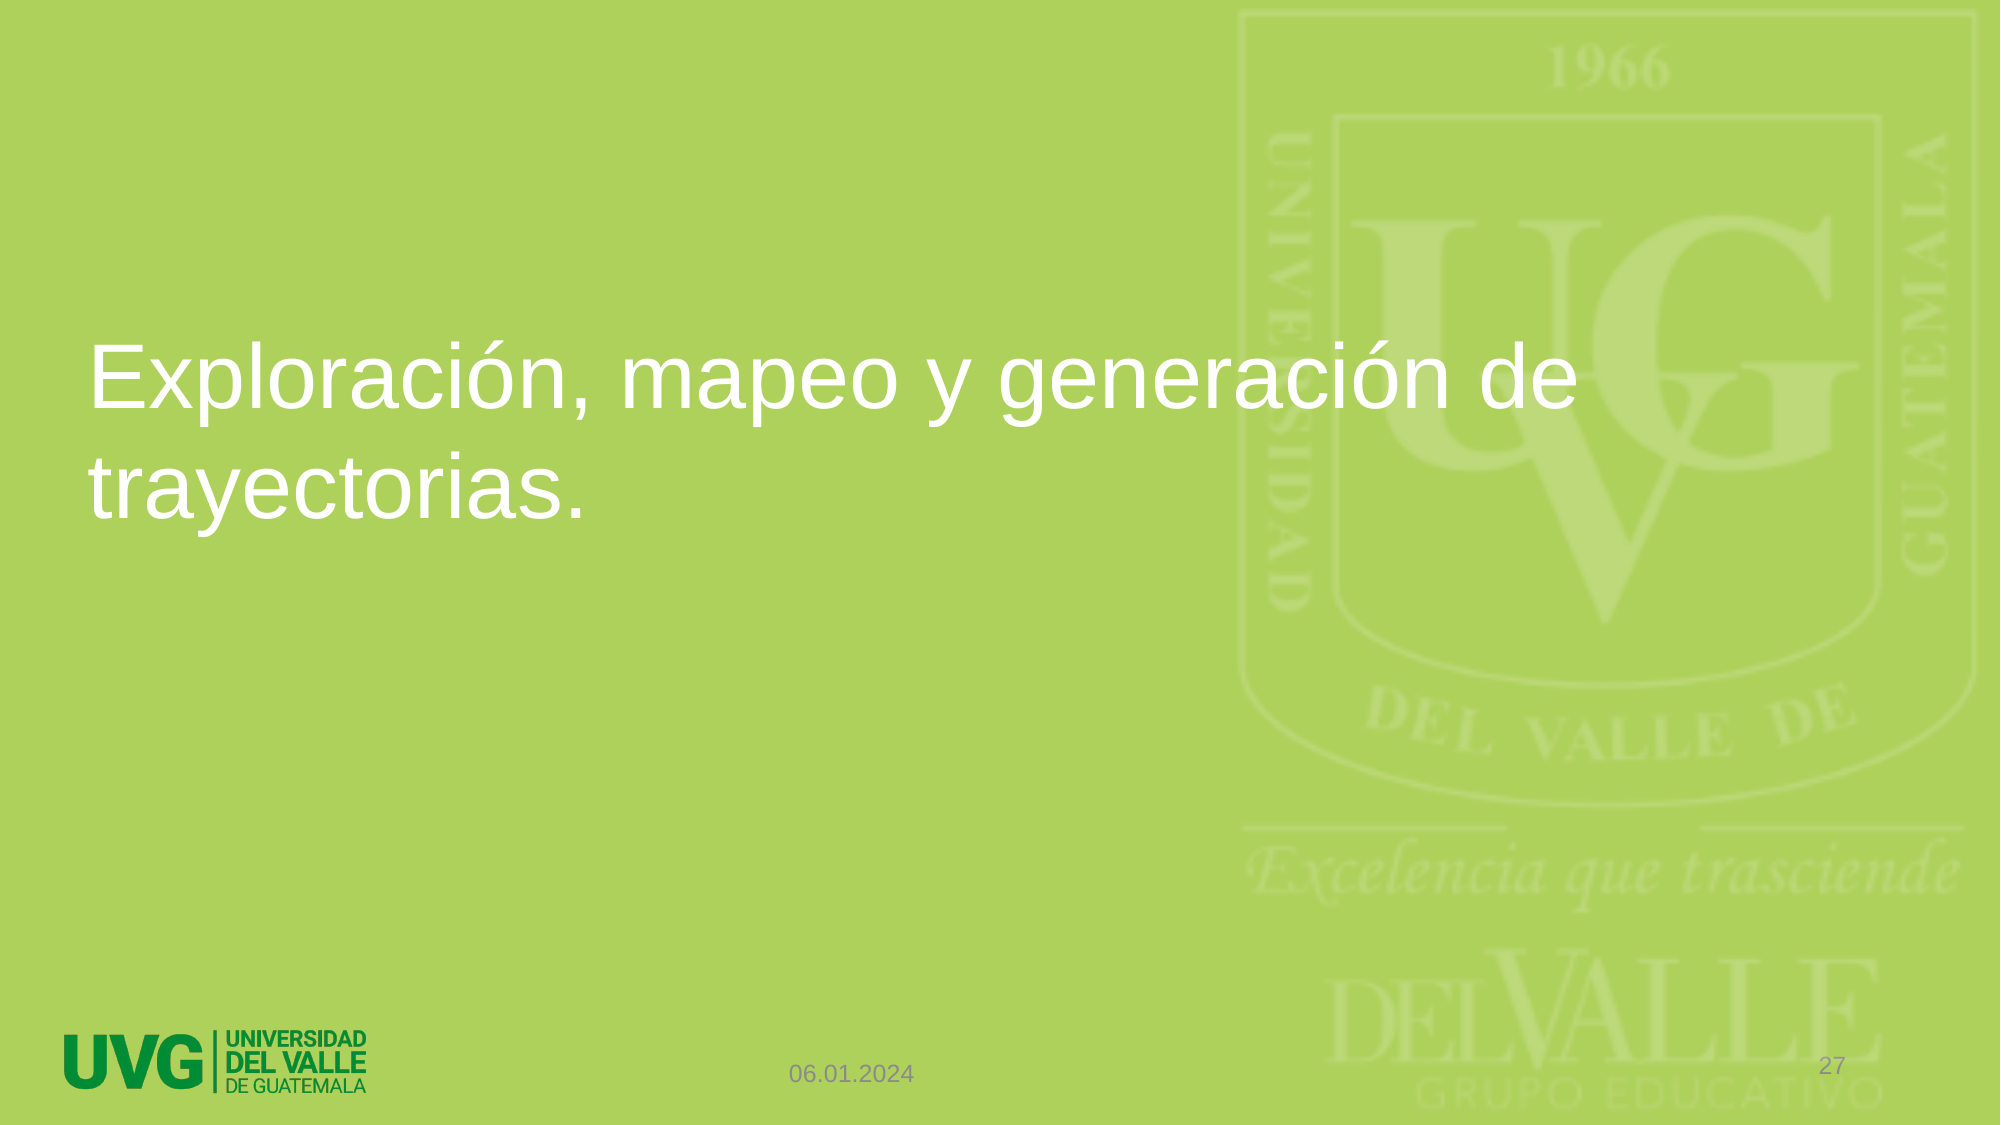

# Exploración, mapeo y generación de trayectorias.

27
06.01.2024